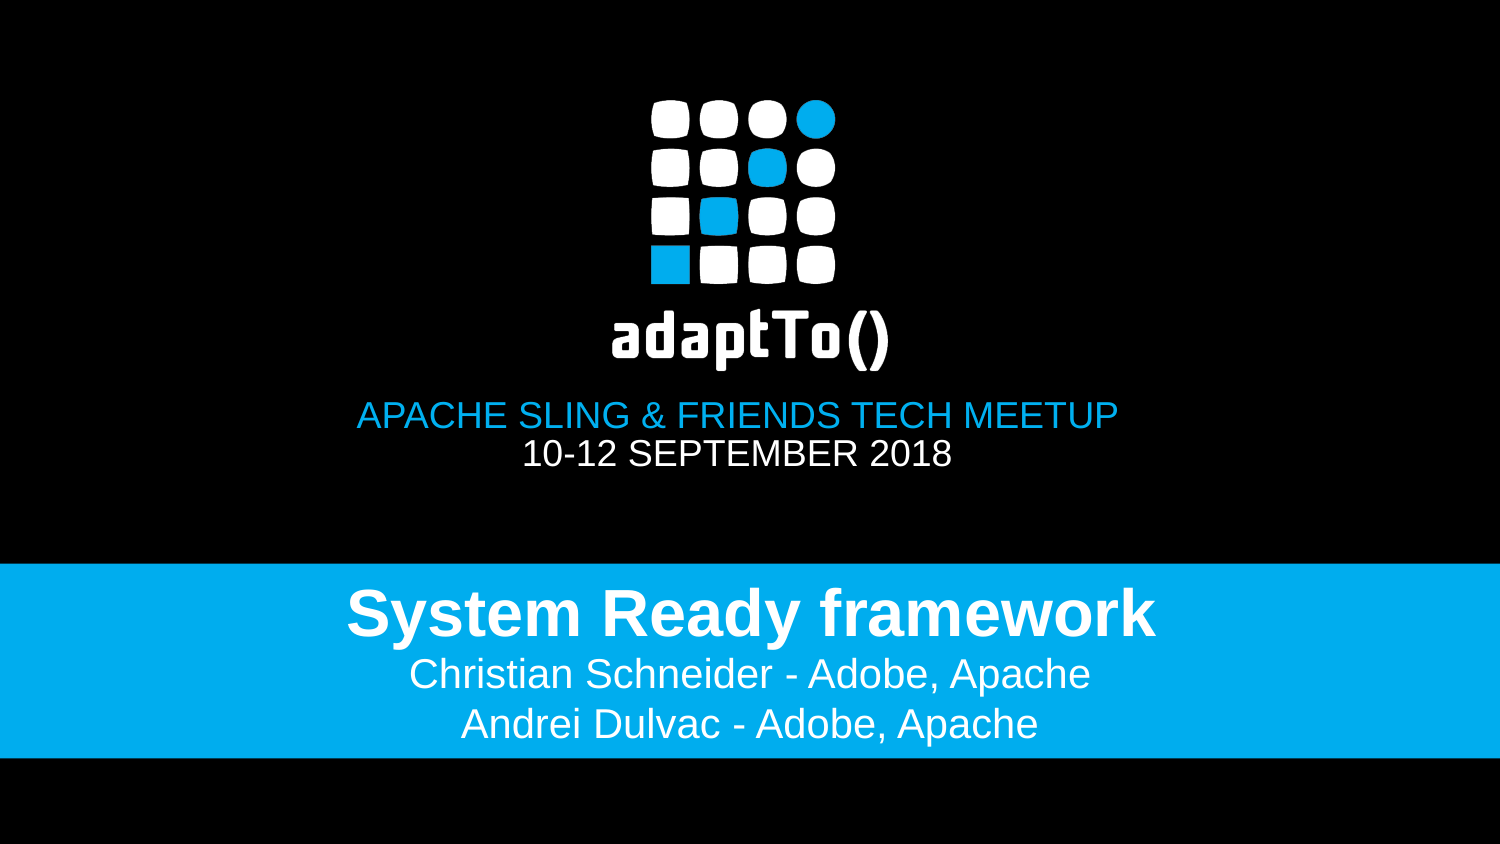

System Ready framework
Christian Schneider - Adobe, Apache
Andrei Dulvac - Adobe, Apache